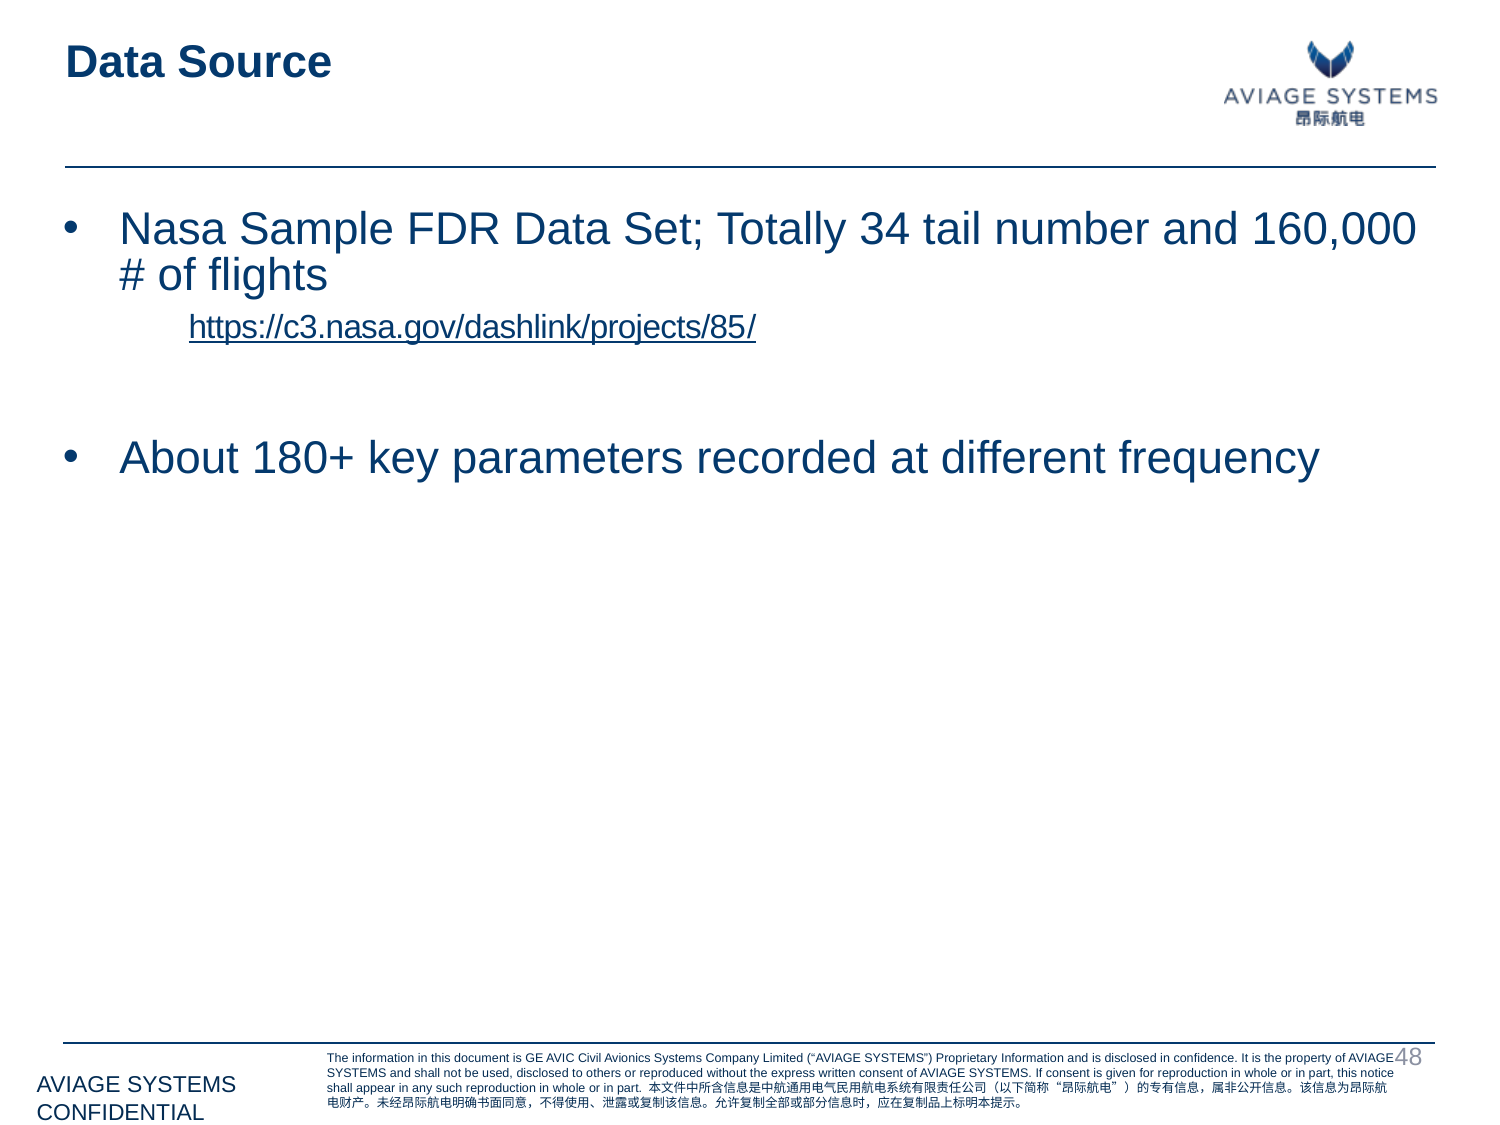

# Data Source
Nasa Sample FDR Data Set; Totally 34 tail number and 160,000 # of flights
https://c3.nasa.gov/dashlink/projects/85/

About 180+ key parameters recorded at different frequency